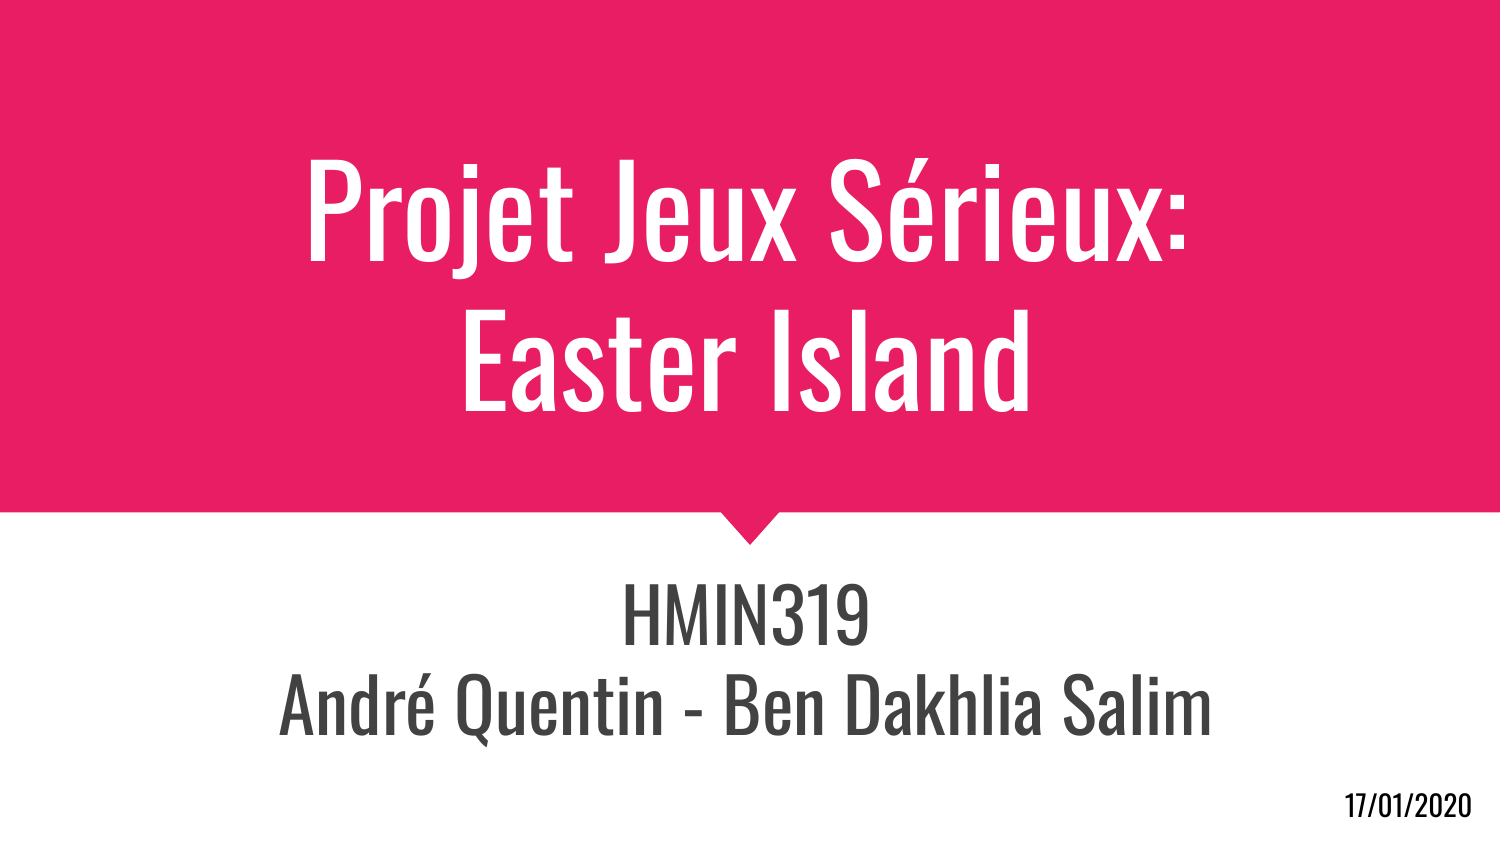

# Projet Jeux Sérieux:
Easter Island
HMIN319
André Quentin - Ben Dakhlia Salim
17/01/2020